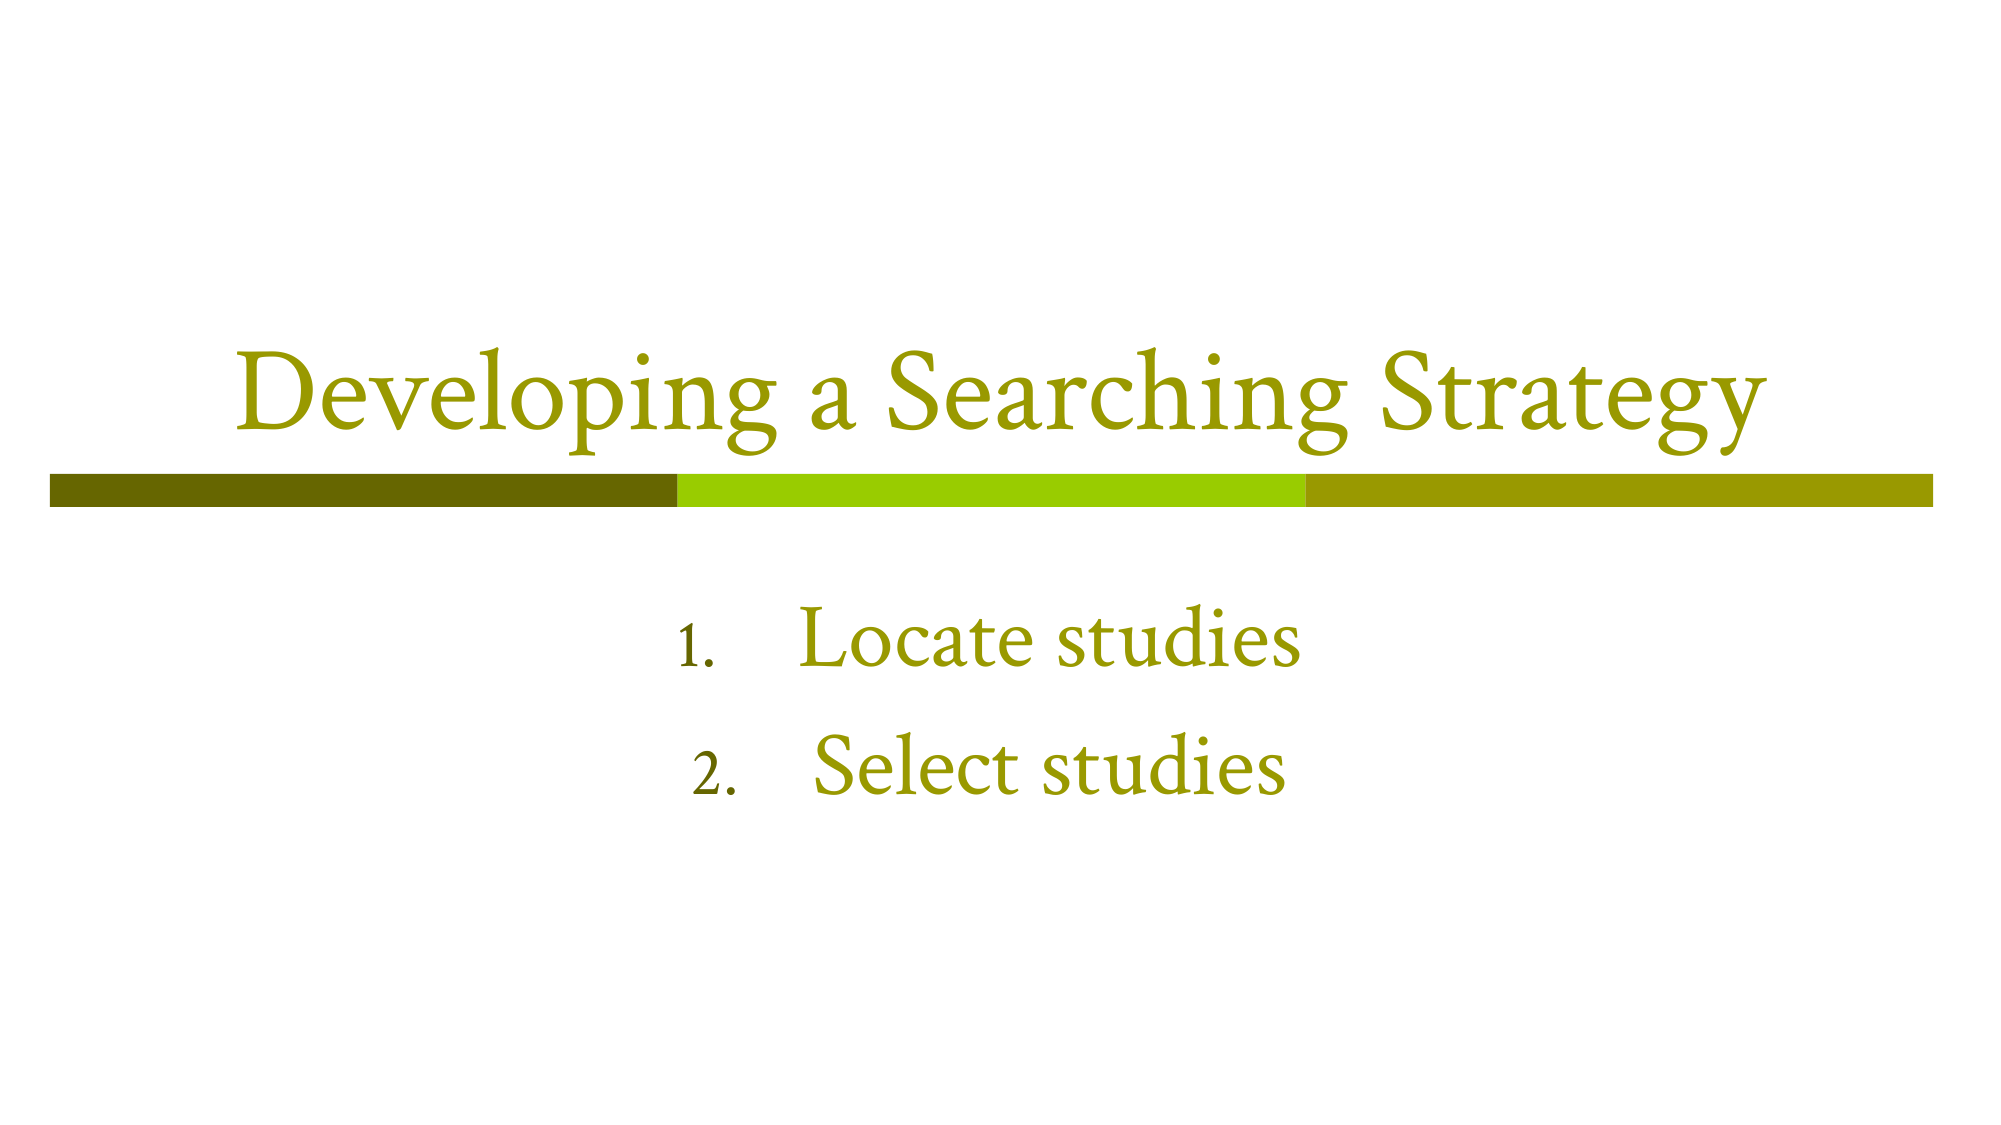

# Developing a Searching Strategy
Locate studies
Select studies